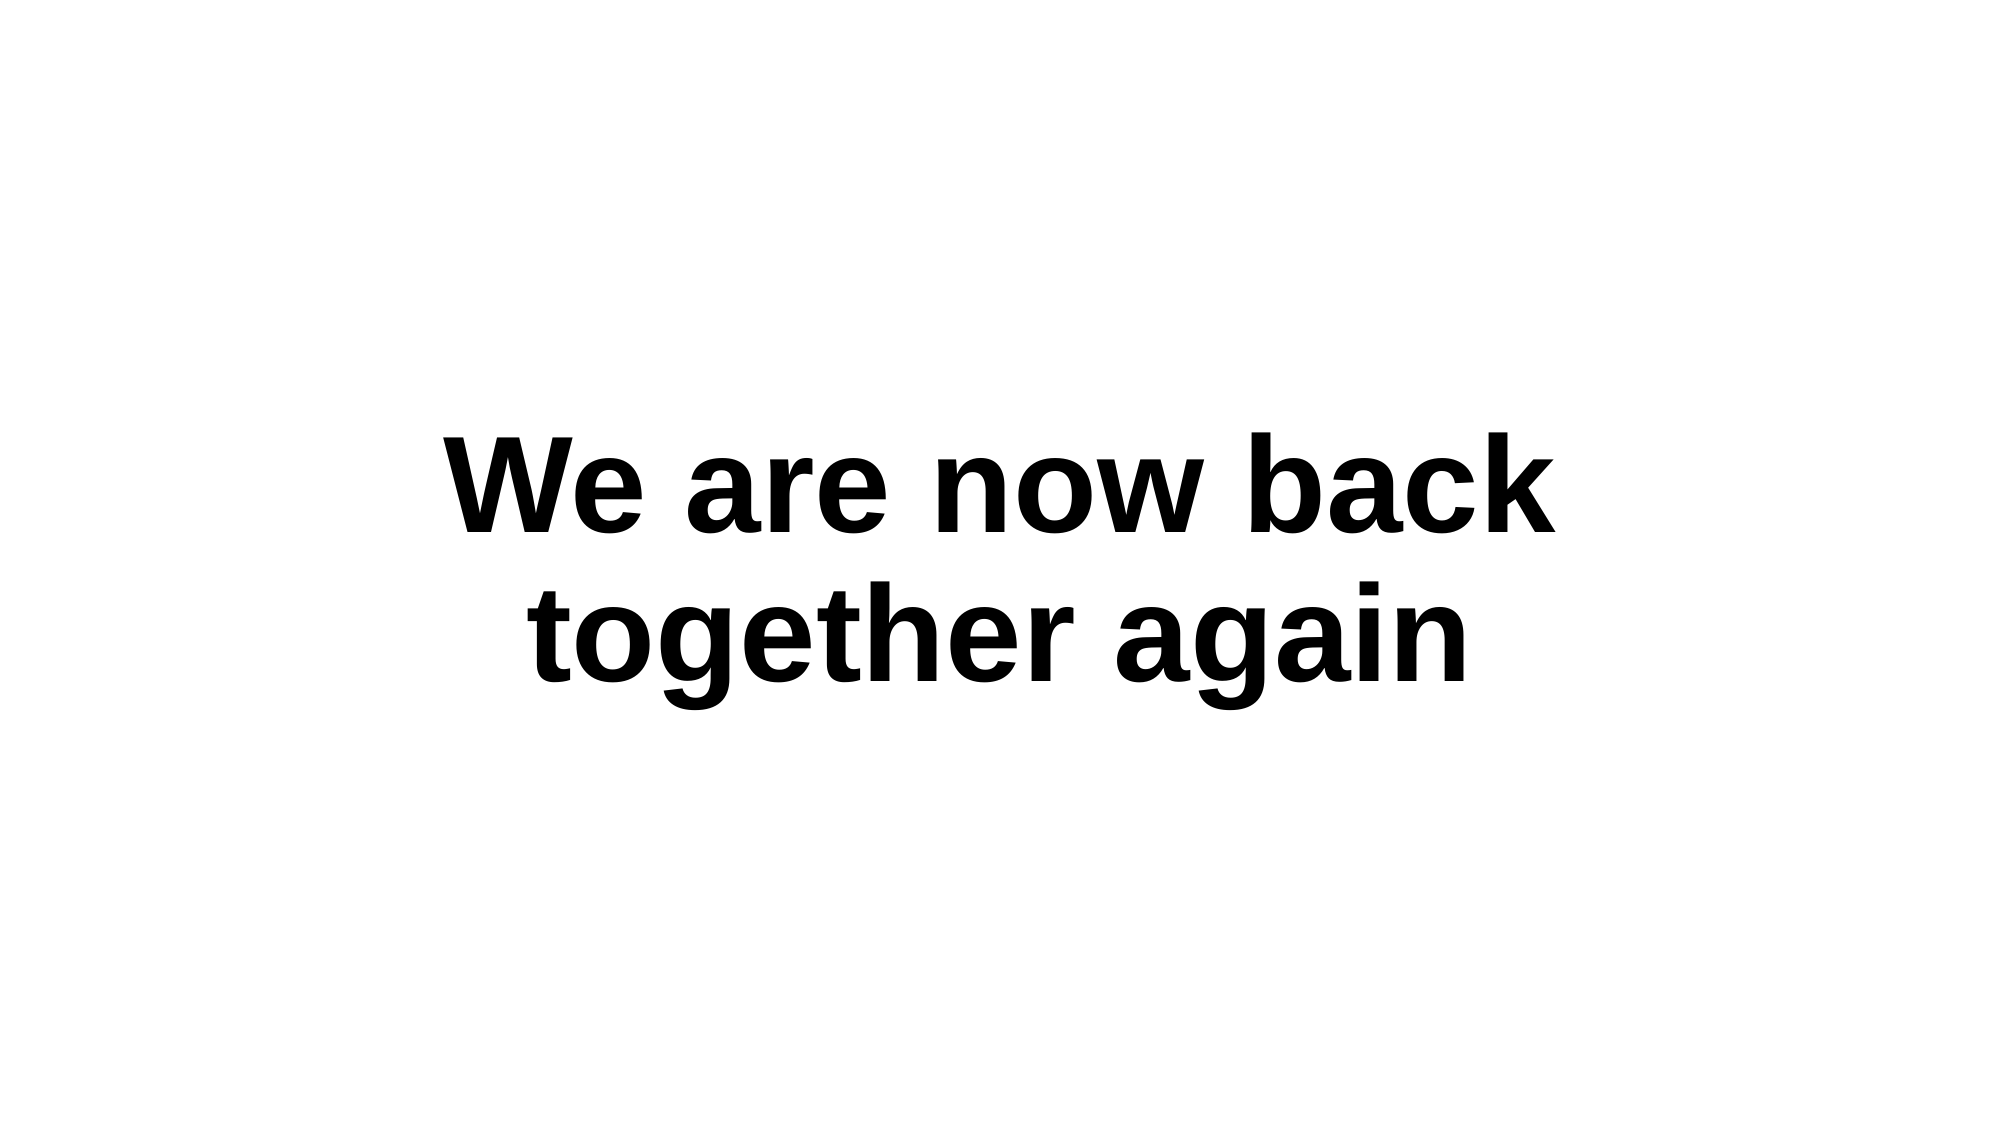

# We are now back together again